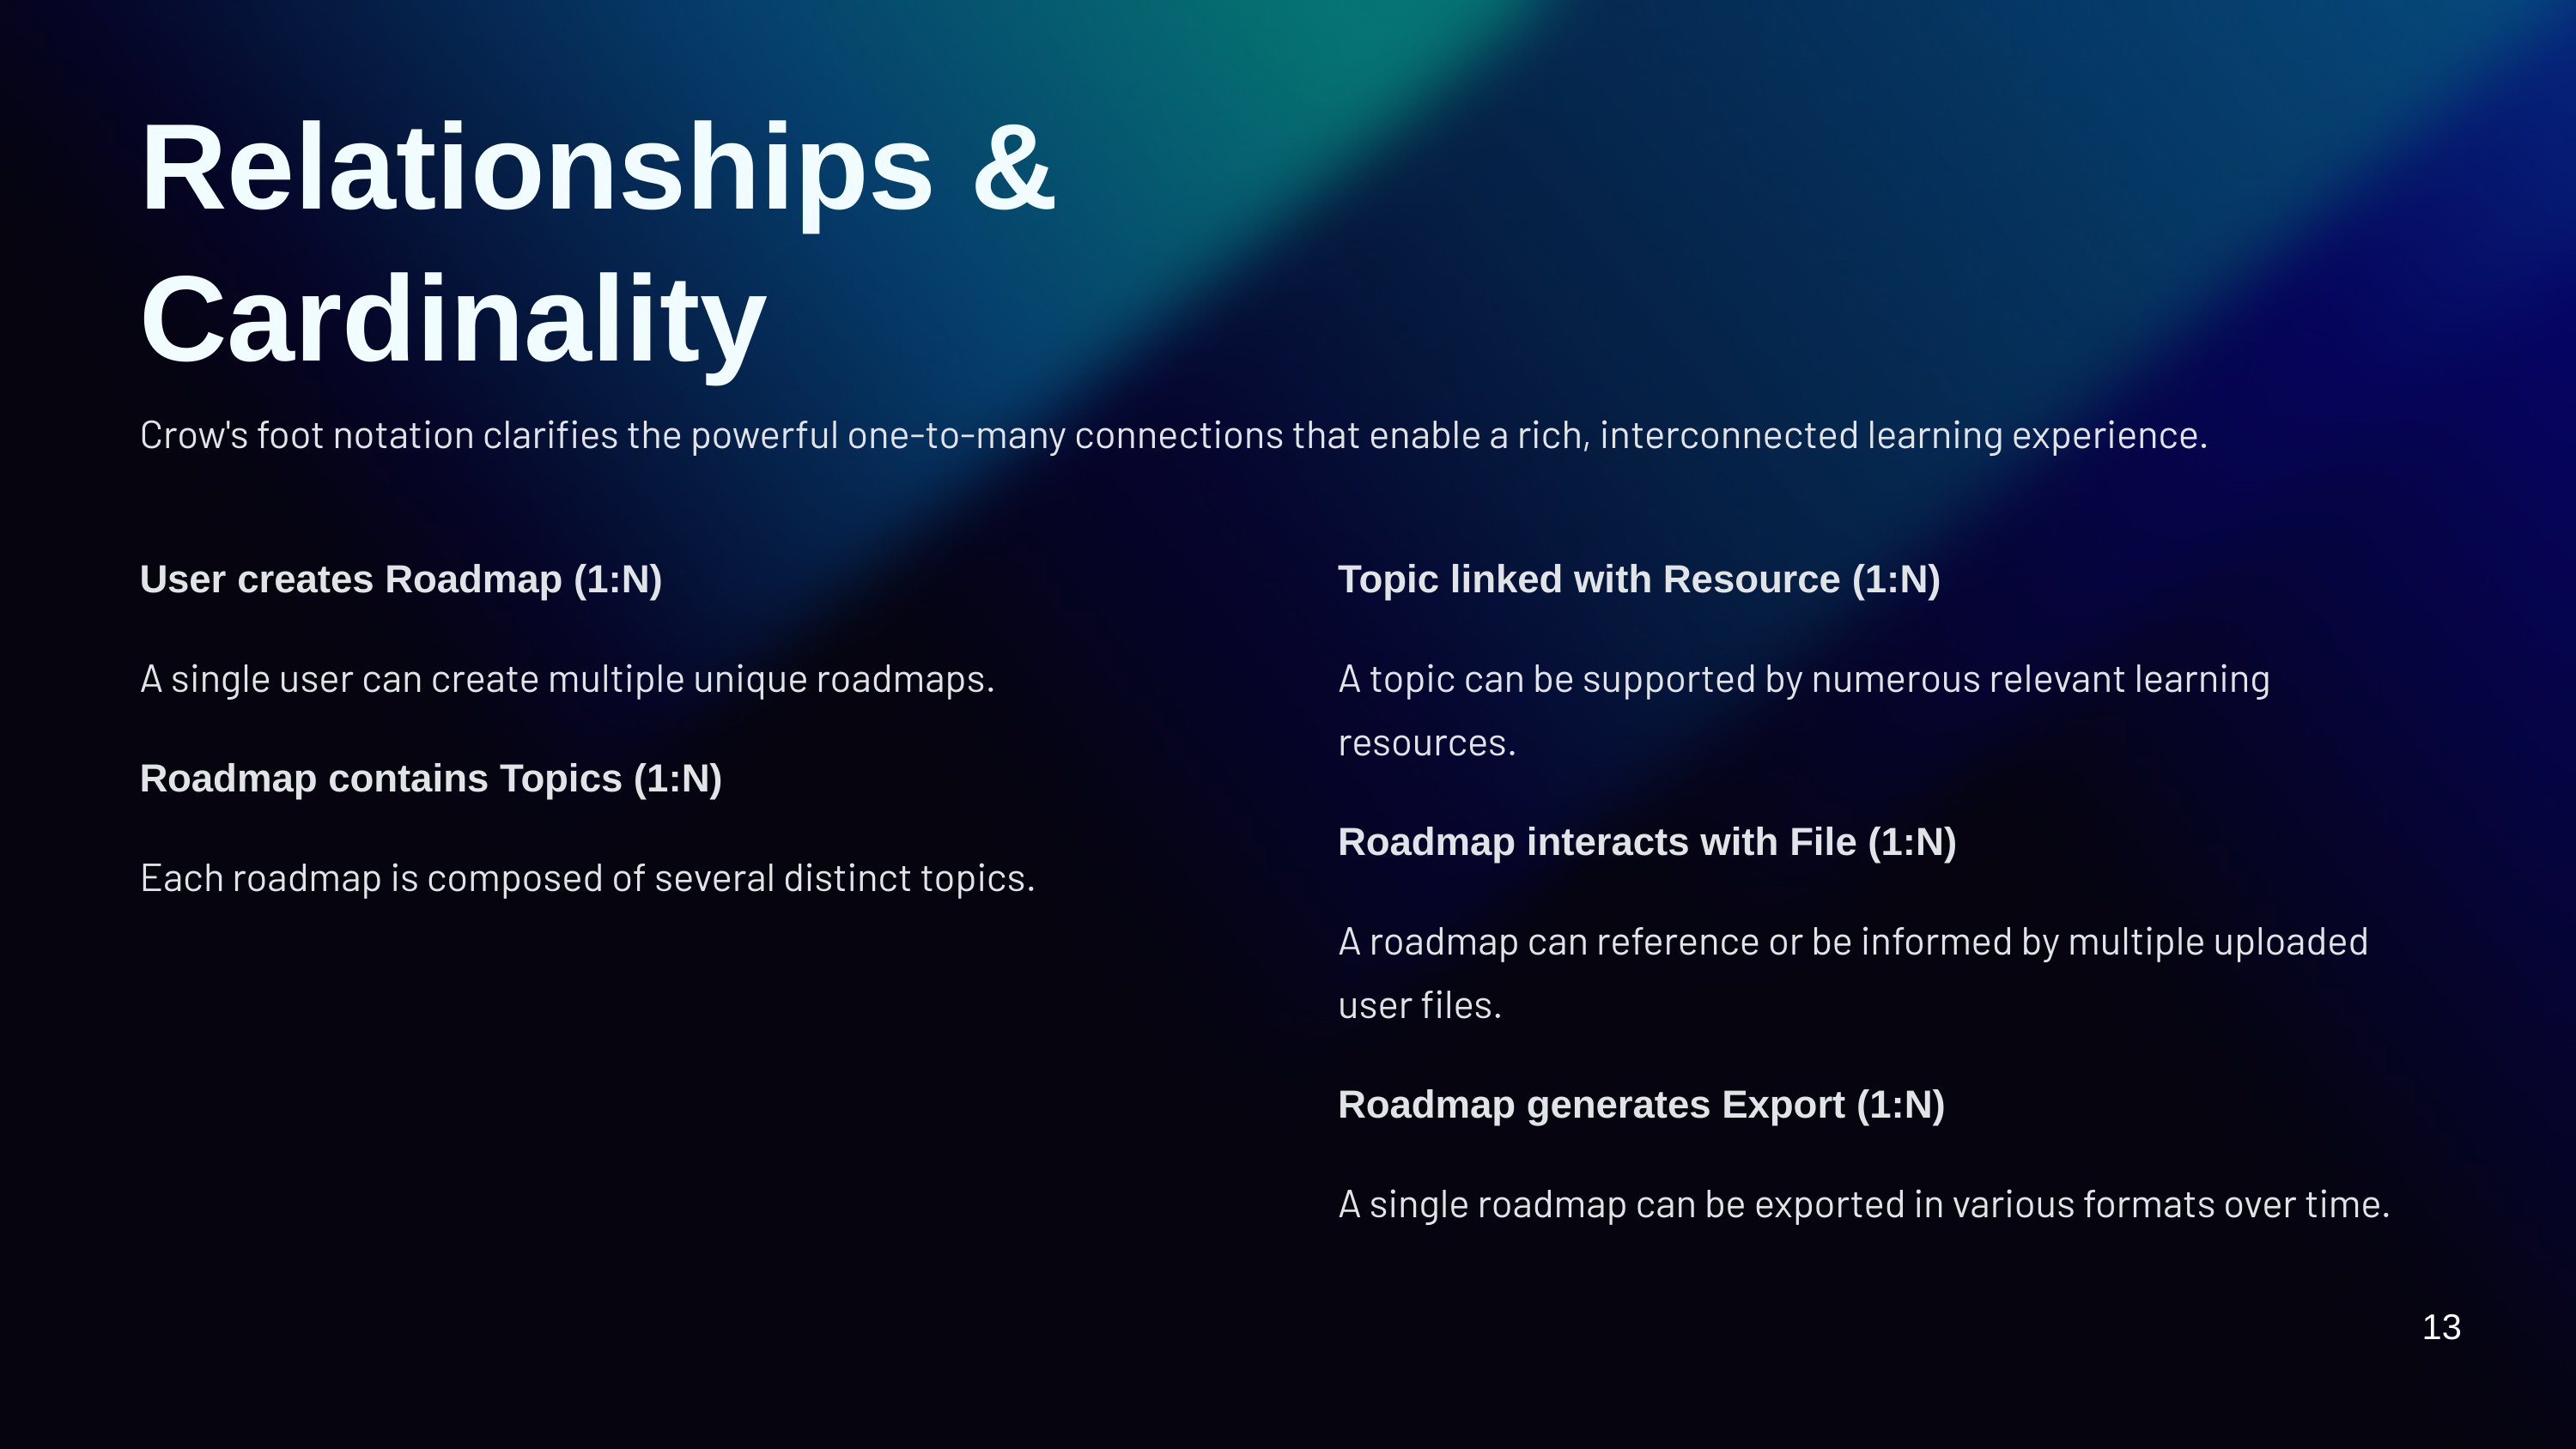

Relationships & Cardinality
Crow's foot notation clarifies the powerful one-to-many connections that enable a rich, interconnected learning experience.
User creates Roadmap (1:N)
Topic linked with Resource (1:N)
A single user can create multiple unique roadmaps.
A topic can be supported by numerous relevant learning resources.
Roadmap contains Topics (1:N)
Roadmap interacts with File (1:N)
Each roadmap is composed of several distinct topics.
A roadmap can reference or be informed by multiple uploaded user files.
Roadmap generates Export (1:N)
A single roadmap can be exported in various formats over time.
13